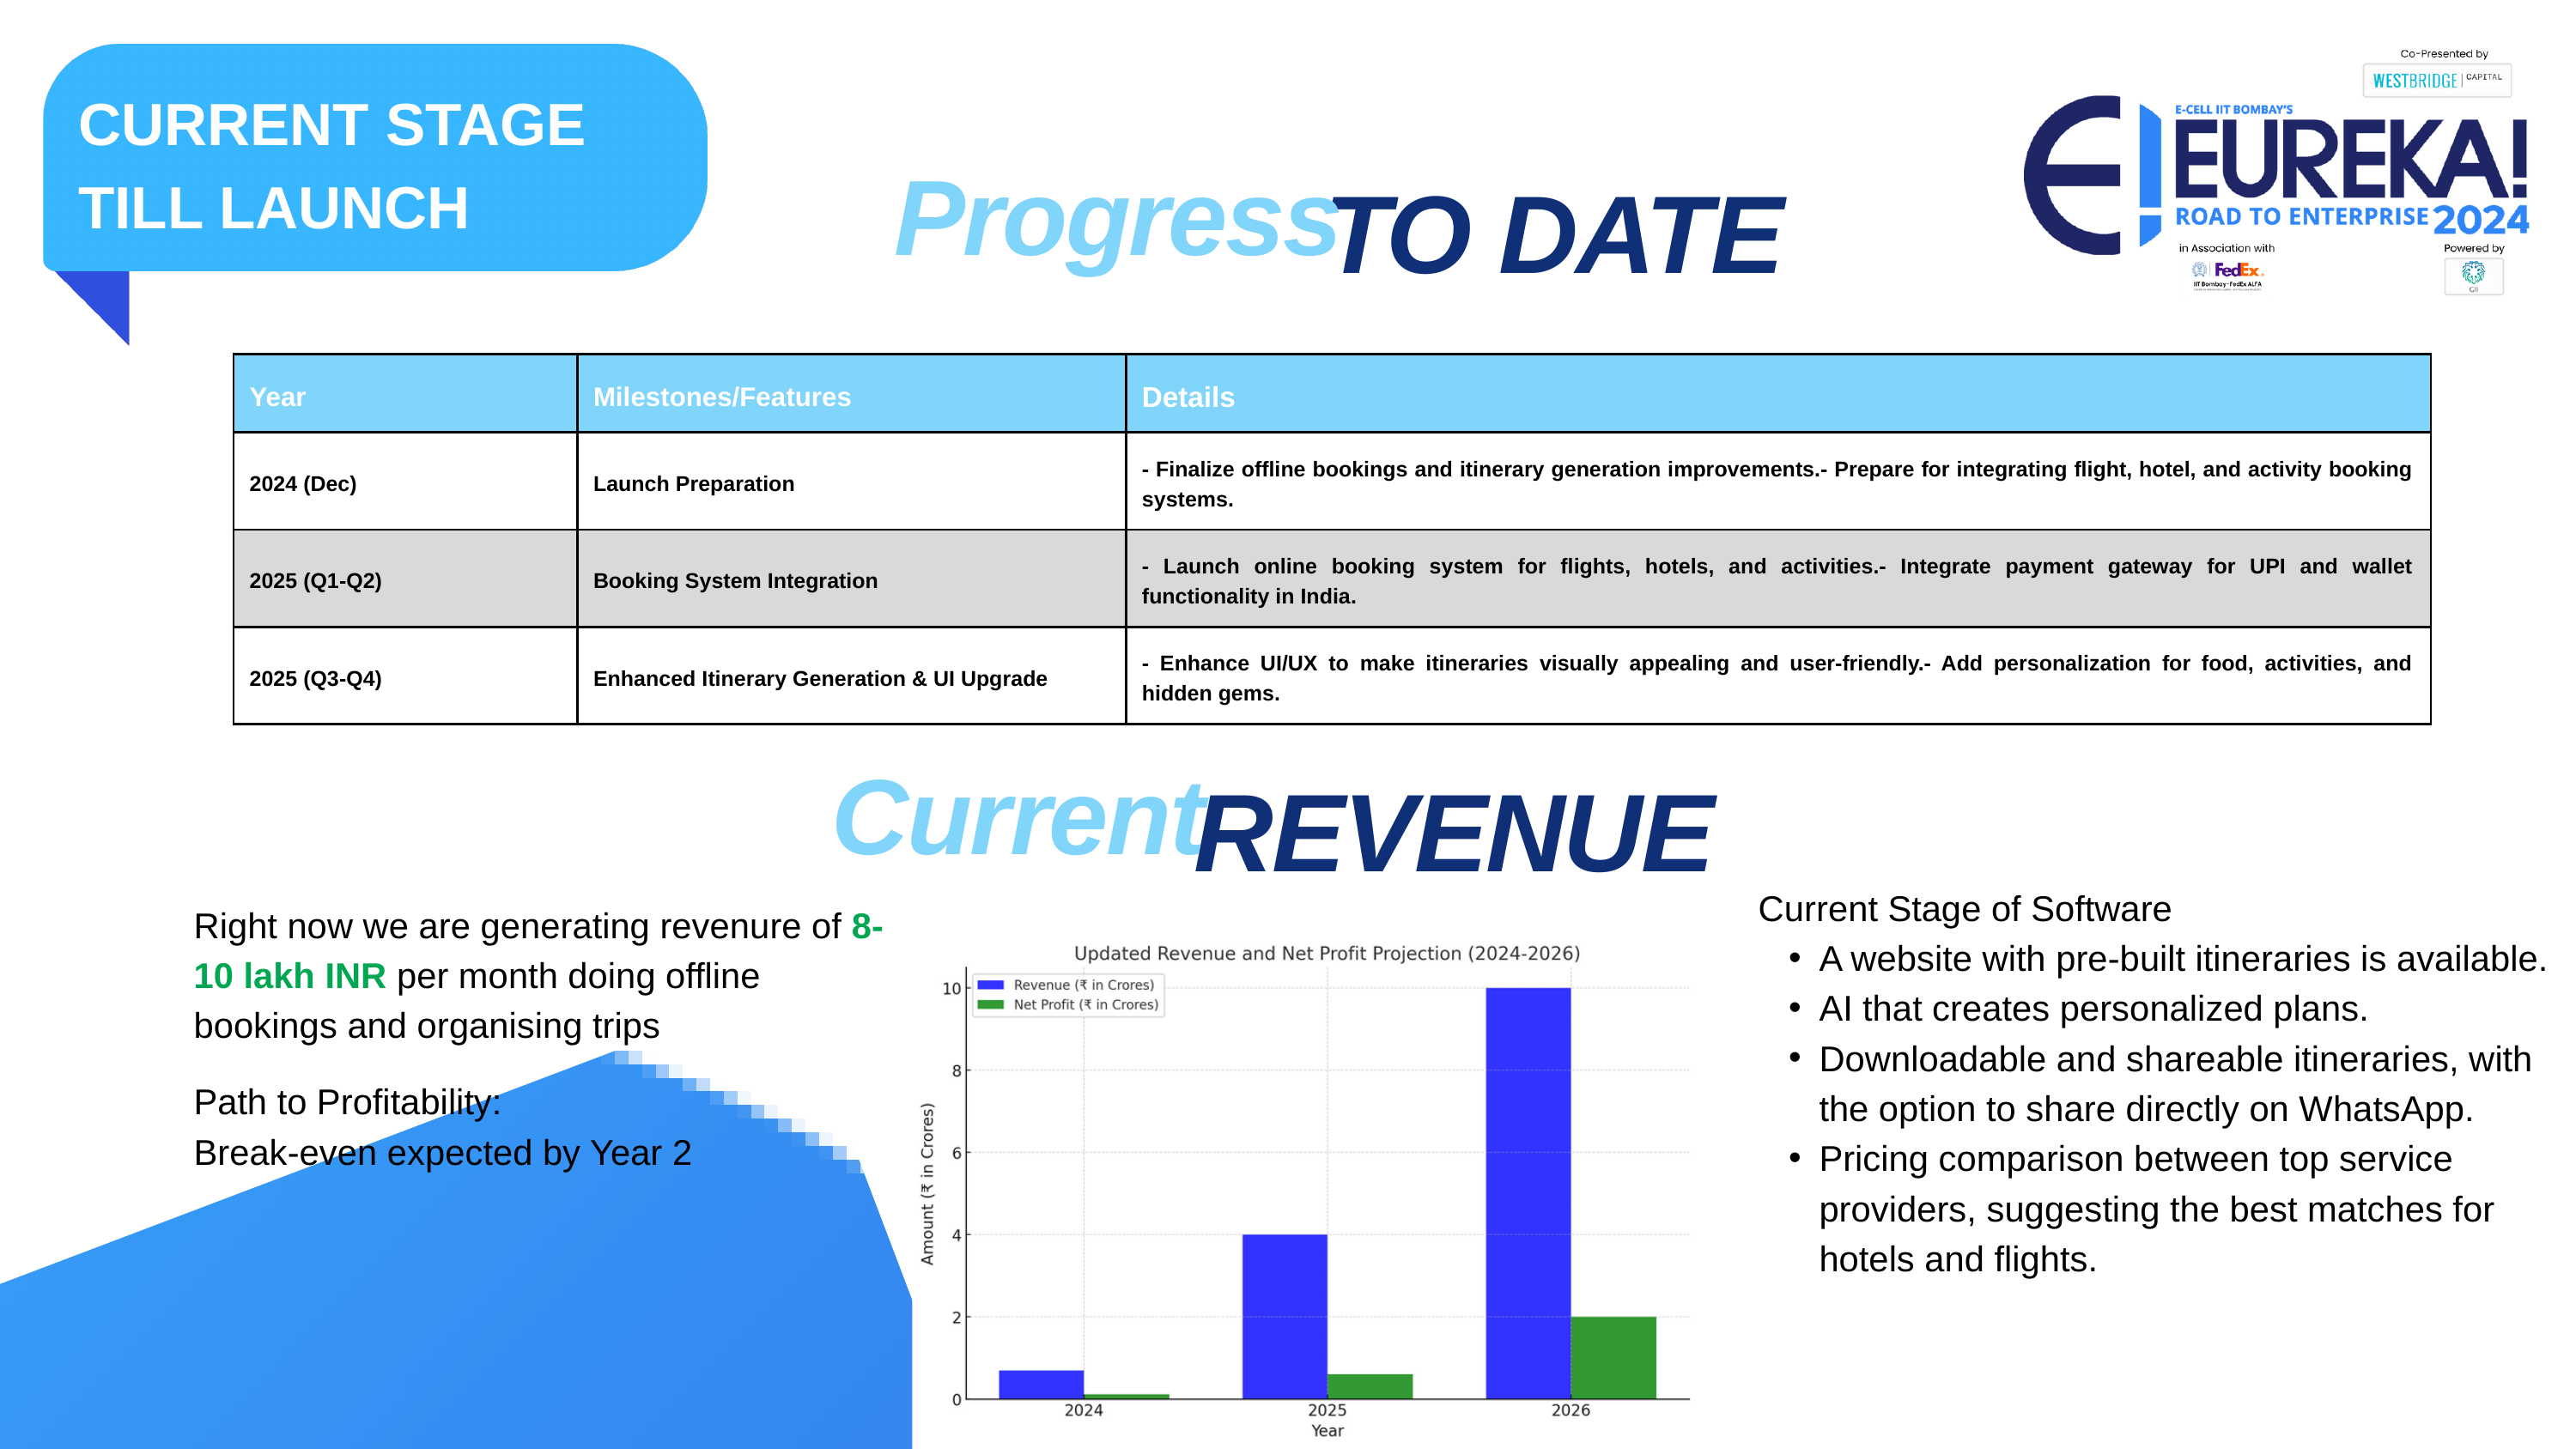

CURRENT STAGE
TILL LAUNCH
Progress
TO DATE
| Year | Milestones/Features | Details |
| --- | --- | --- |
| 2024 (Dec) | Launch Preparation | - Finalize offline bookings and itinerary generation improvements.- Prepare for integrating flight, hotel, and activity booking systems. |
| 2025 (Q1-Q2) | Booking System Integration | - Launch online booking system for flights, hotels, and activities.- Integrate payment gateway for UPI and wallet functionality in India. |
| 2025 (Q3-Q4) | Enhanced Itinerary Generation & UI Upgrade | - Enhance UI/UX to make itineraries visually appealing and user-friendly.- Add personalization for food, activities, and hidden gems. |
Current
REVENUE
Current Stage of Software
A website with pre-built itineraries is available.
AI that creates personalized plans.
Downloadable and shareable itineraries, with the option to share directly on WhatsApp.
Pricing comparison between top service providers, suggesting the best matches for hotels and flights.

Right now we are generating revenure of 8-10 lakh INR per month doing offline bookings and organising trips

Path to Profitability:
Break-even expected by Year 2